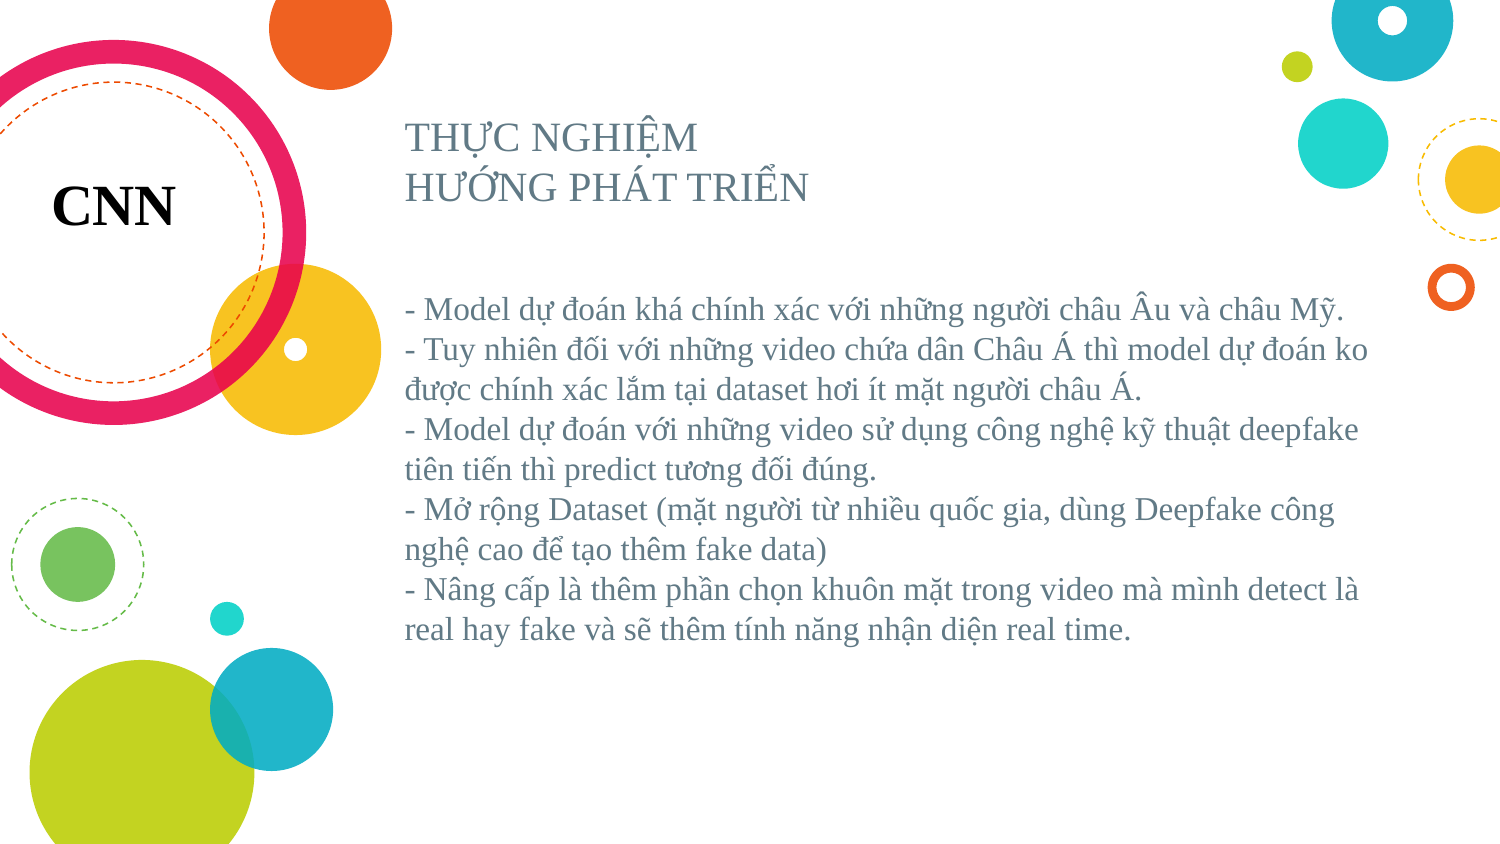

THỰC NGHIỆM
HƯỚNG PHÁT TRIỂN
CNN
- Model dự đoán khá chính xác với những người châu Âu và châu Mỹ.
- Tuy nhiên đối với những video chứa dân Châu Á thì model dự đoán ko được chính xác lắm tại dataset hơi ít mặt người châu Á.
- Model dự đoán với những video sử dụng công nghệ kỹ thuật deepfake tiên tiến thì predict tương đối đúng.
- Mở rộng Dataset (mặt người từ nhiều quốc gia, dùng Deepfake công nghệ cao để tạo thêm fake data)
- Nâng cấp là thêm phần chọn khuôn mặt trong video mà mình detect là real hay fake và sẽ thêm tính năng nhận diện real time.